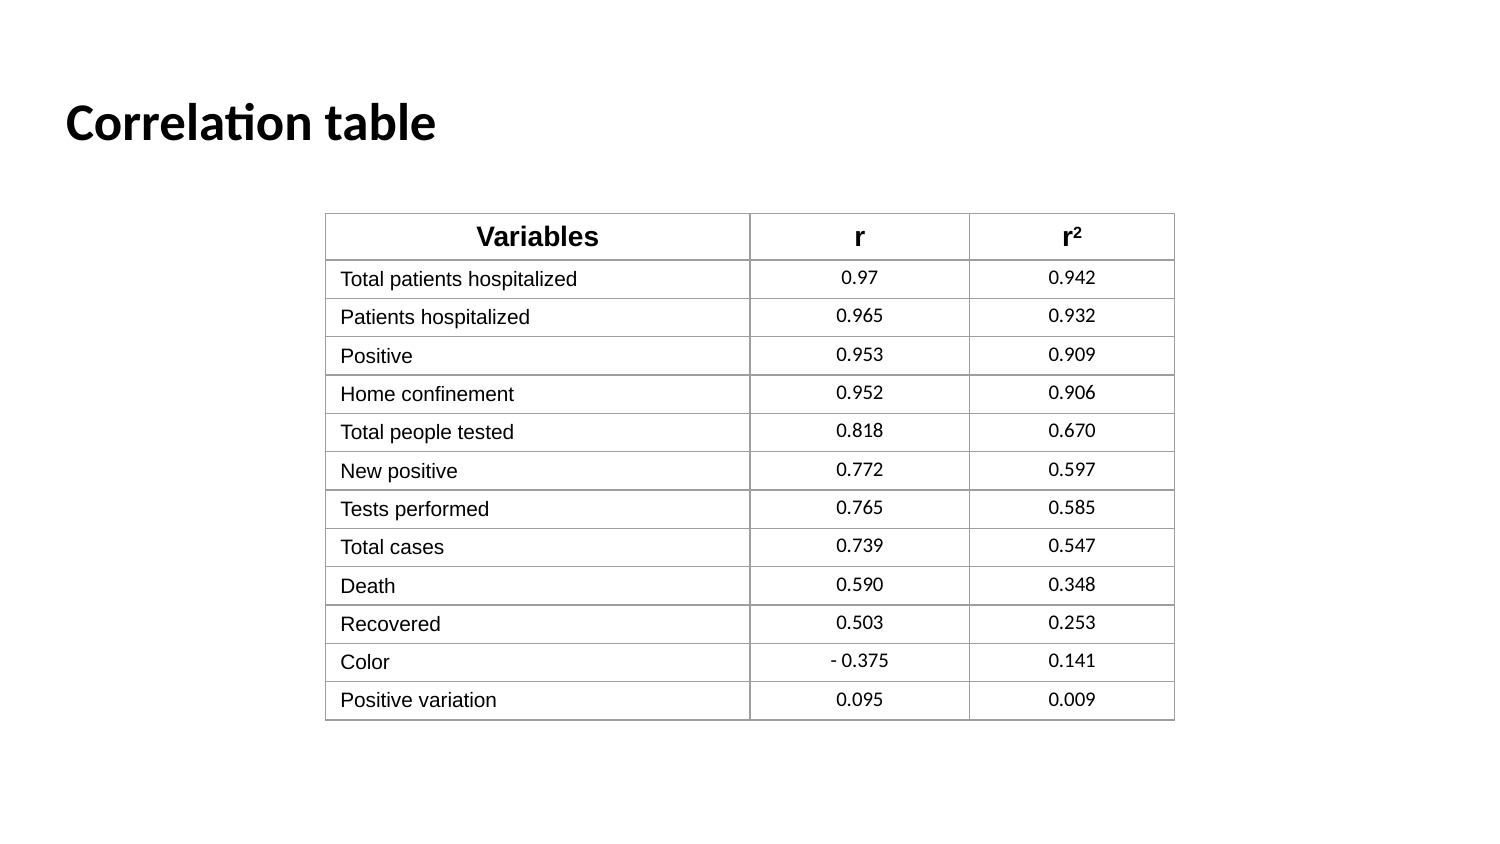

# Correlation table
| Variables | r | r2 |
| --- | --- | --- |
| Total patients hospitalized | 0.97 | 0.942 |
| Patients hospitalized | 0.965 | 0.932 |
| Positive | 0.953 | 0.909 |
| Home confinement | 0.952 | 0.906 |
| Total people tested | 0.818 | 0.670 |
| New positive | 0.772 | 0.597 |
| Tests performed | 0.765 | 0.585 |
| Total cases | 0.739 | 0.547 |
| Death | 0.590 | 0.348 |
| Recovered | 0.503 | 0.253 |
| Color | - 0.375 | 0.141 |
| Positive variation | 0.095 | 0.009 |